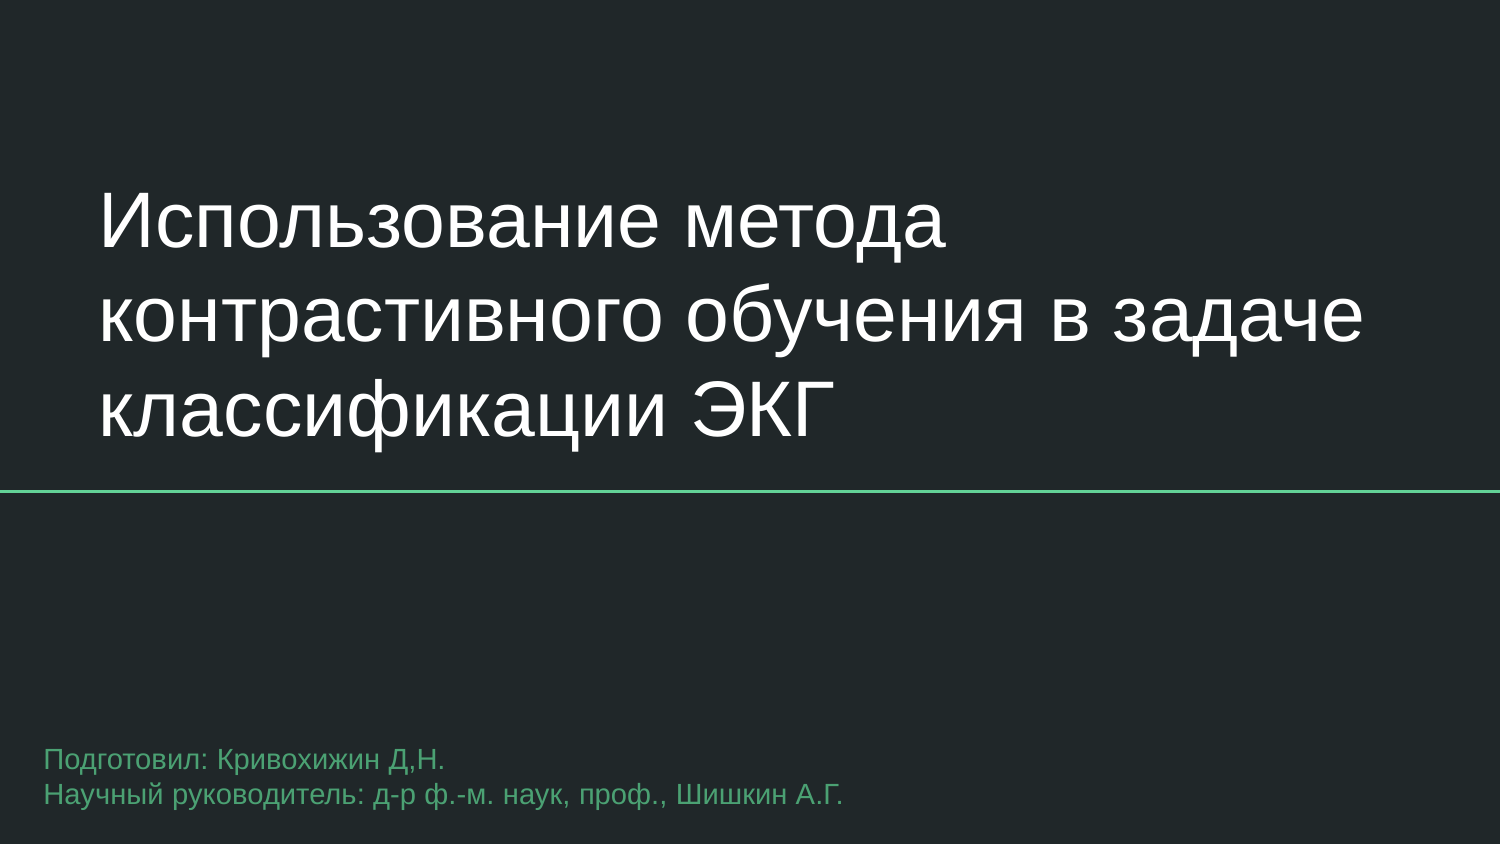

# Использование метода контрастивного обучения в задаче классификации ЭКГ
Подготовил: Кривохижин Д,Н.
Научный руководитель: д-р ф.-м. наук, проф., Шишкин А.Г.